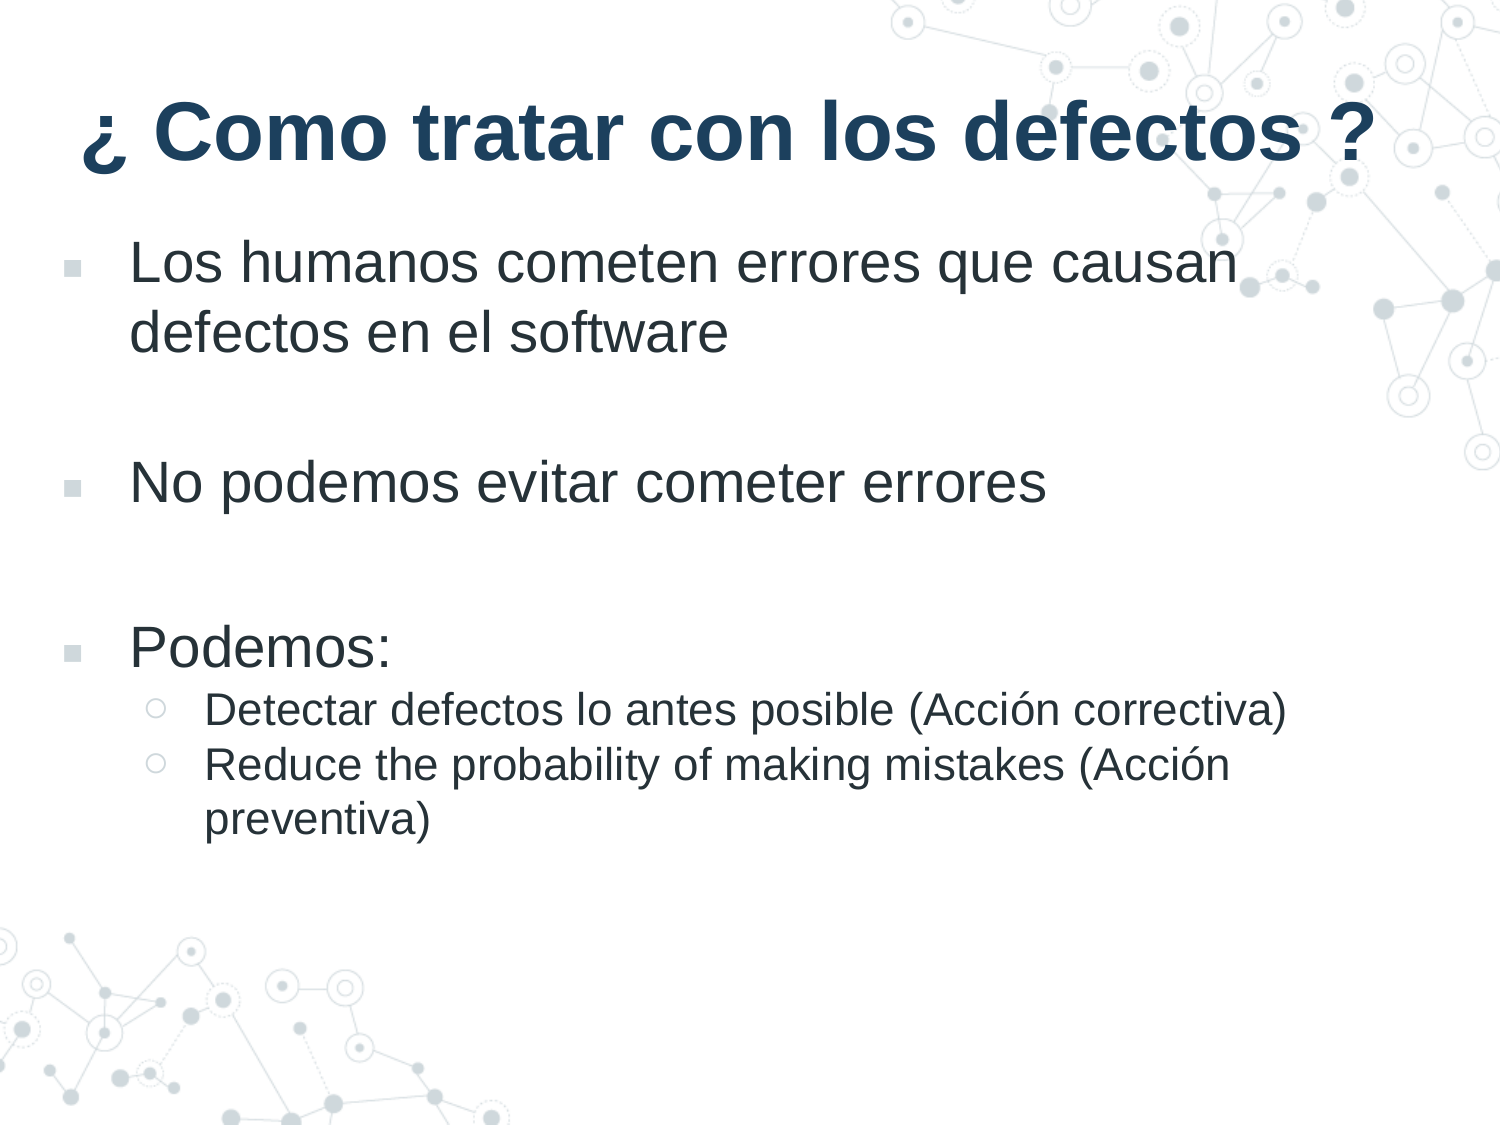

# ¿ Como tratar con los defectos ?
Los humanos cometen errores que causan defectos en el software

No podemos evitar cometer errores

Podemos:
Detectar defectos lo antes posible (Acción correctiva)
Reduce the probability of making mistakes (Acción preventiva)